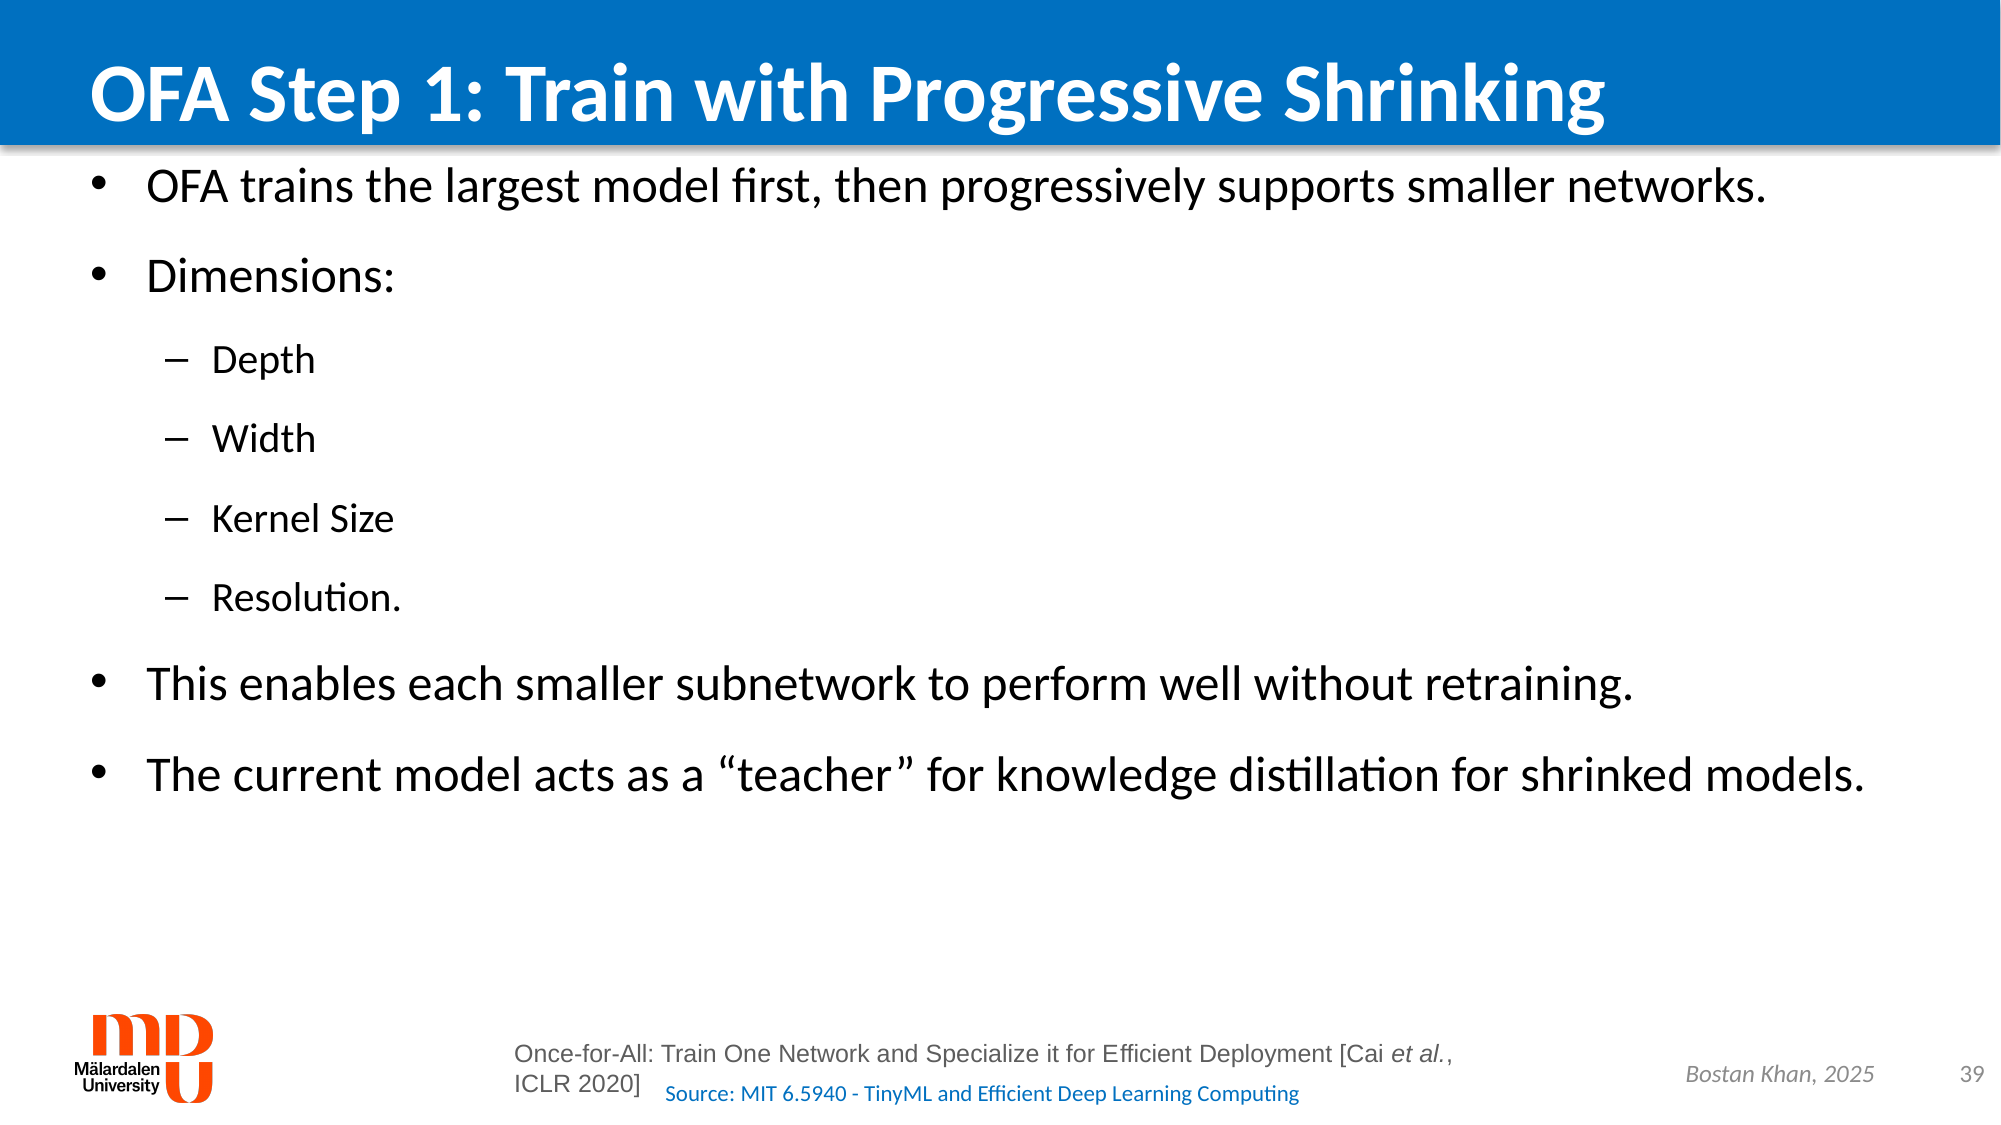

# OFA Step 1: Train with Progressive Shrinking
OFA trains the largest model first, then progressively supports smaller networks.
Dimensions:
Depth
Width
Kernel Size
Resolution.
This enables each smaller subnetwork to perform well without retraining.
The current model acts as a “teacher” for knowledge distillation for shrinked models.
Once-for-All: Train One Network and Specialize it for Efficient Deployment [Cai et al., ICLR 2020]
Bostan Khan, 2025
39
Source: MIT 6.5940 - TinyML and Efficient Deep Learning Computing